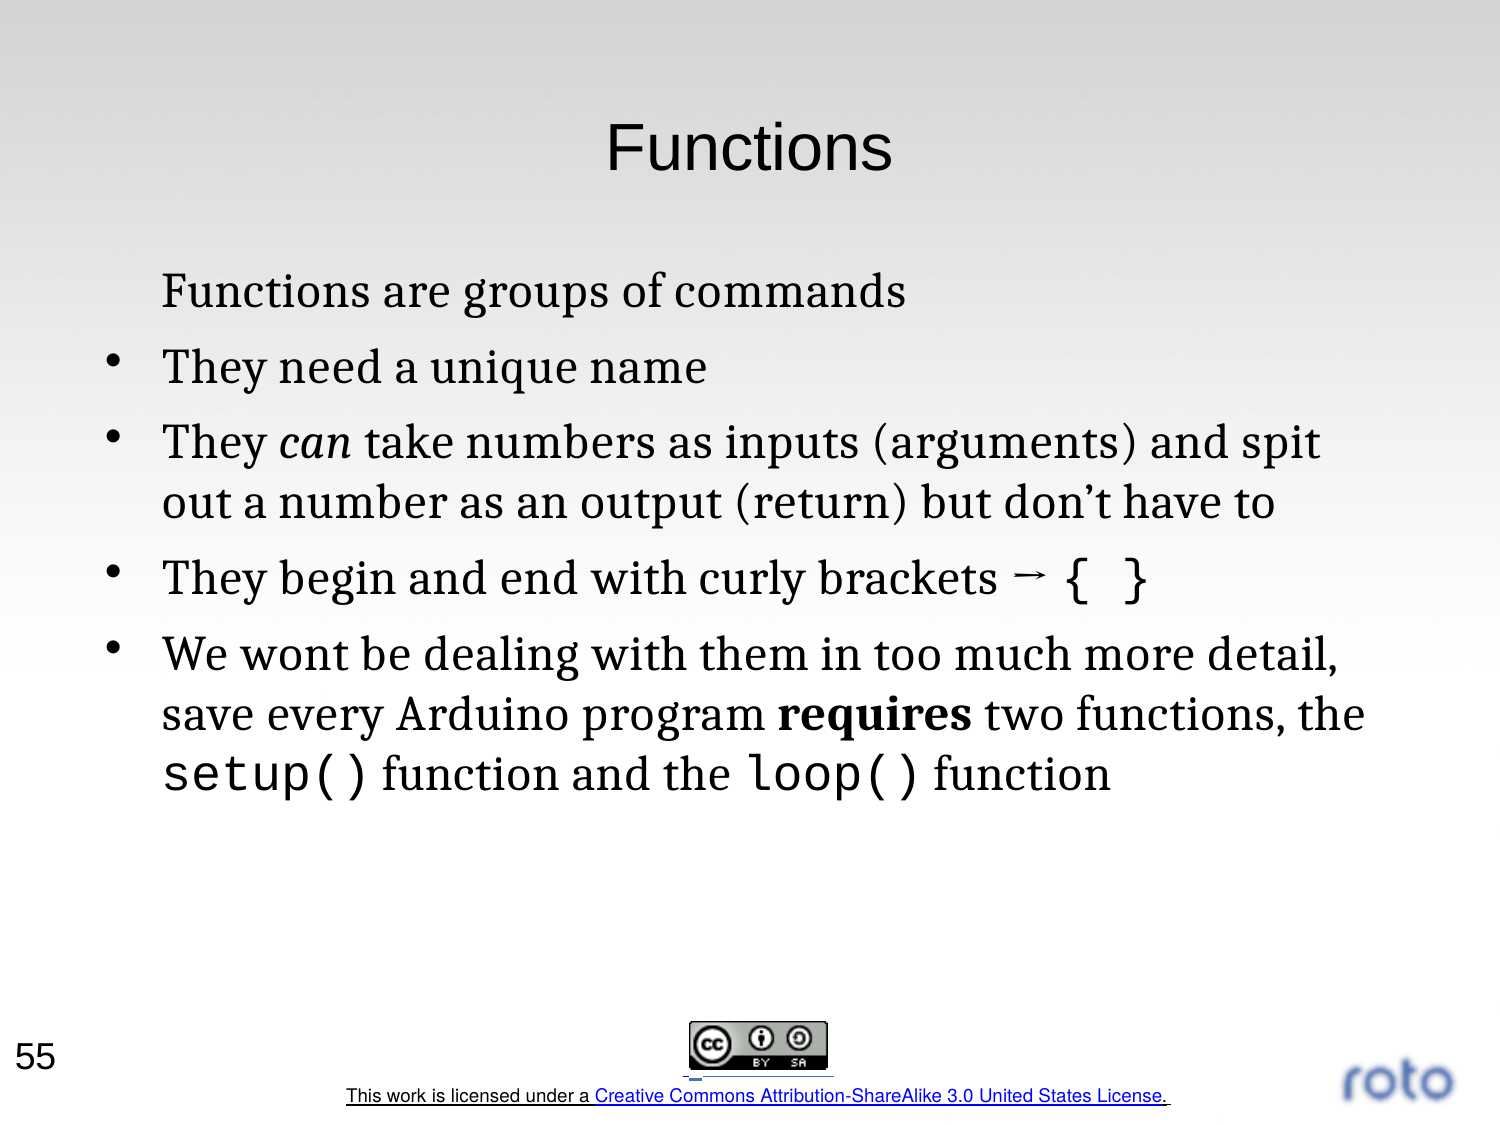

# Functions
Functions are groups of commands
They need a unique name
They can take numbers as inputs (arguments) and spit out a number as an output (return) but don’t have to
They begin and end with curly brackets → { }
We wont be dealing with them in too much more detail, save every Arduino program requires two functions, the setup() function and the loop() function